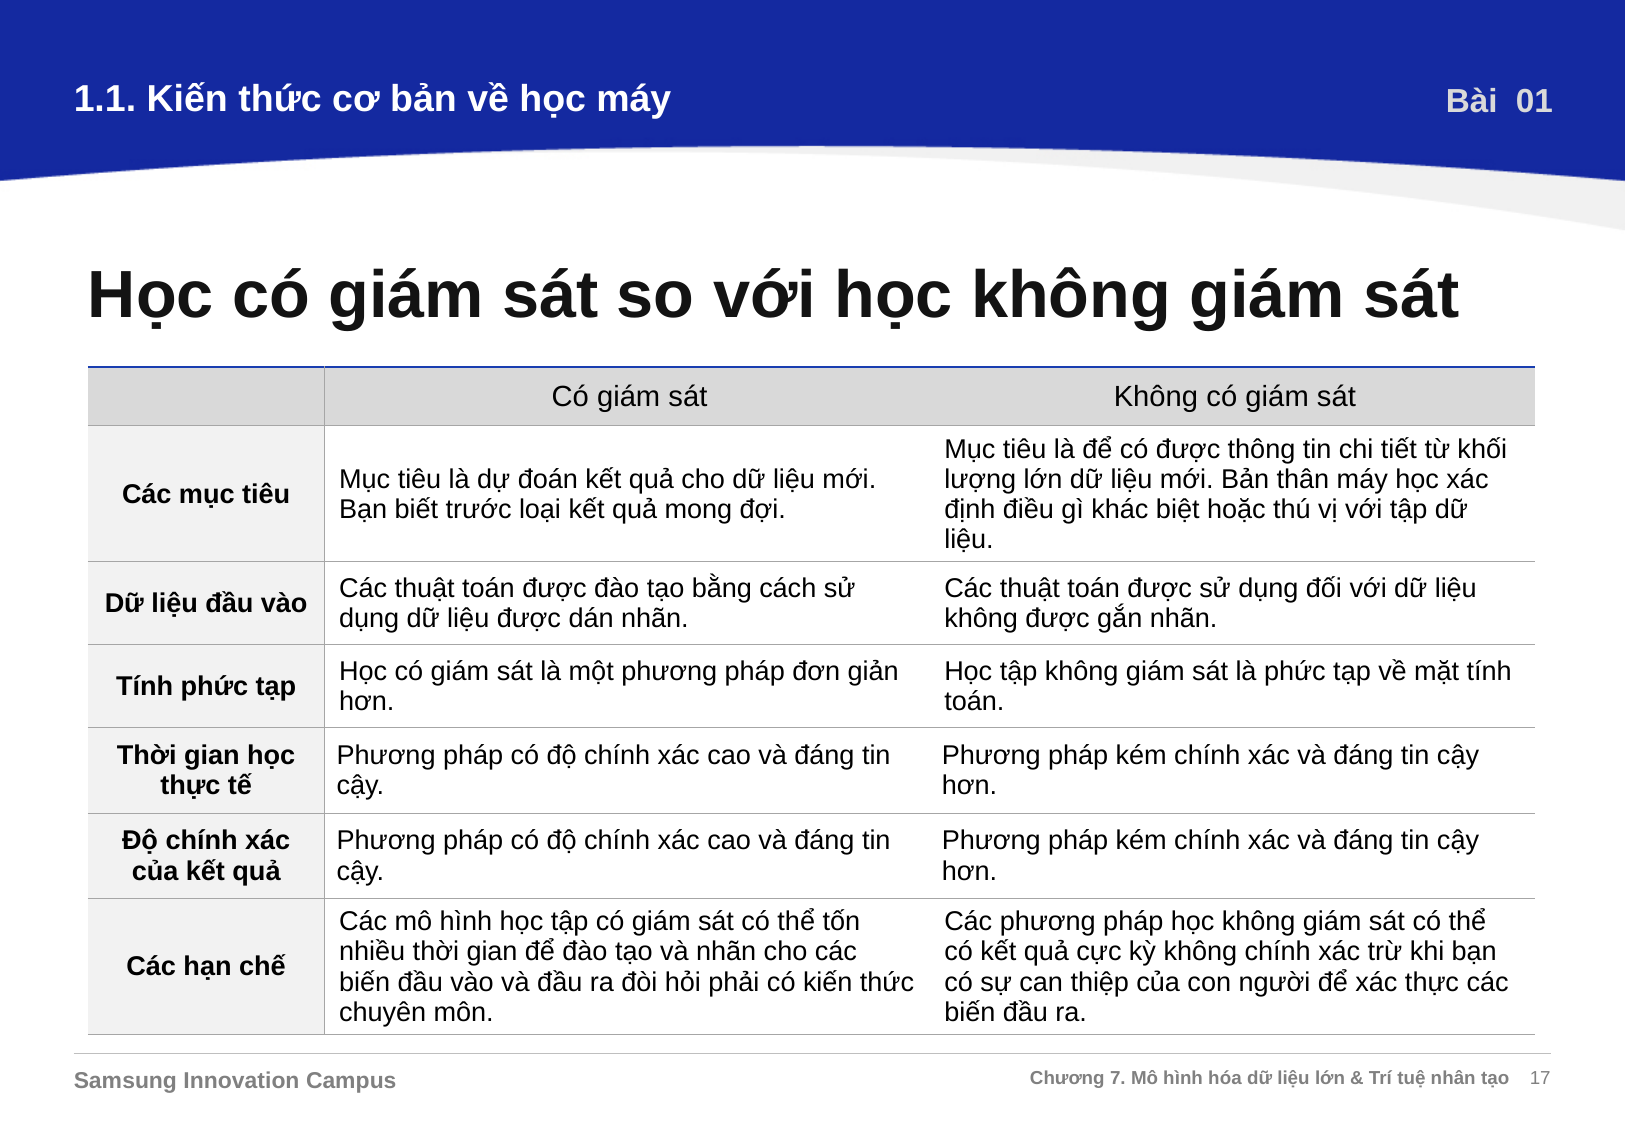

1.1. Kiến thức cơ bản về học máy
Bài  01
Học có giám sát so với học không giám sát
|  | Có giám sát | Không có giám sát |
| --- | --- | --- |
| Các mục tiêu | Mục tiêu là dự đoán kết quả cho dữ liệu mới. Bạn biết trước loại kết quả mong đợi. | Mục tiêu là để có được thông tin chi tiết từ khối lượng lớn dữ liệu mới. Bản thân máy học xác định điều gì khác biệt hoặc thú vị với tập dữ liệu. |
| Dữ liệu đầu vào | Các thuật toán được đào tạo bằng cách sử dụng dữ liệu được dán nhãn. | Các thuật toán được sử dụng đối với dữ liệu không được gắn nhãn. |
| Tính phức tạp | Học có giám sát là một phương pháp đơn giản hơn. | Học tập không giám sát là phức tạp về mặt tính toán. |
| Thời gian học thực tế | Phương pháp có độ chính xác cao và đáng tin cậy. | Phương pháp kém chính xác và đáng tin cậy hơn. |
| Độ chính xác của kết quả | Phương pháp có độ chính xác cao và đáng tin cậy. | Phương pháp kém chính xác và đáng tin cậy hơn. |
| Các hạn chế | Các mô hình học tập có giám sát có thể tốn nhiều thời gian để đào tạo và nhãn cho các biến đầu vào và đầu ra đòi hỏi phải có kiến thức chuyên môn. | Các phương pháp học không giám sát có thể có kết quả cực kỳ không chính xác trừ khi bạn có sự can thiệp của con người để xác thực các biến đầu ra. |